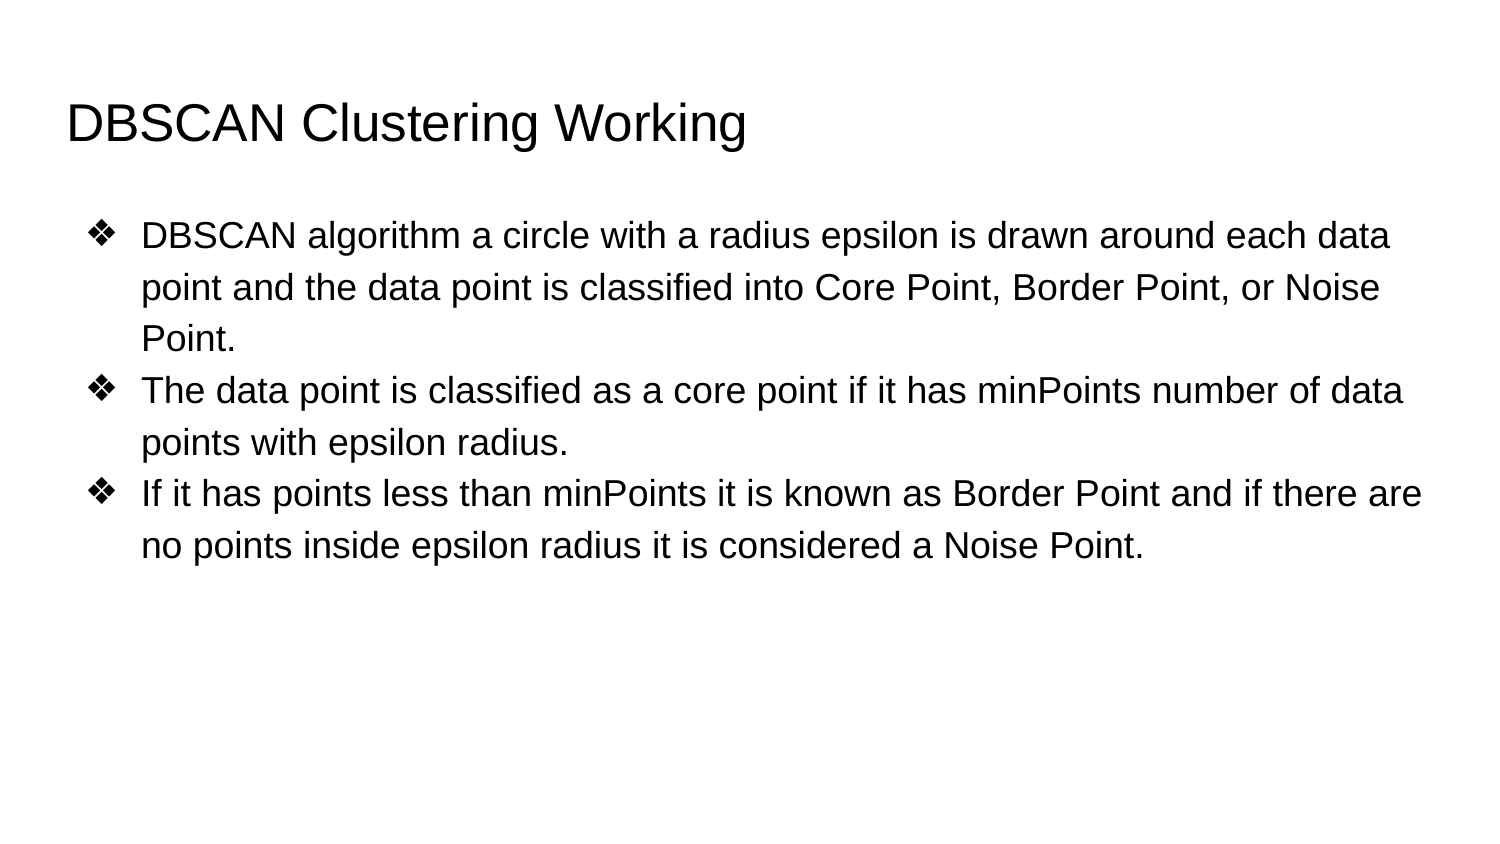

# DBSCAN Clustering Working
DBSCAN algorithm a circle with a radius epsilon is drawn around each data point and the data point is classified into Core Point, Border Point, or Noise Point.
The data point is classified as a core point if it has minPoints number of data points with epsilon radius.
If it has points less than minPoints it is known as Border Point and if there are no points inside epsilon radius it is considered a Noise Point.